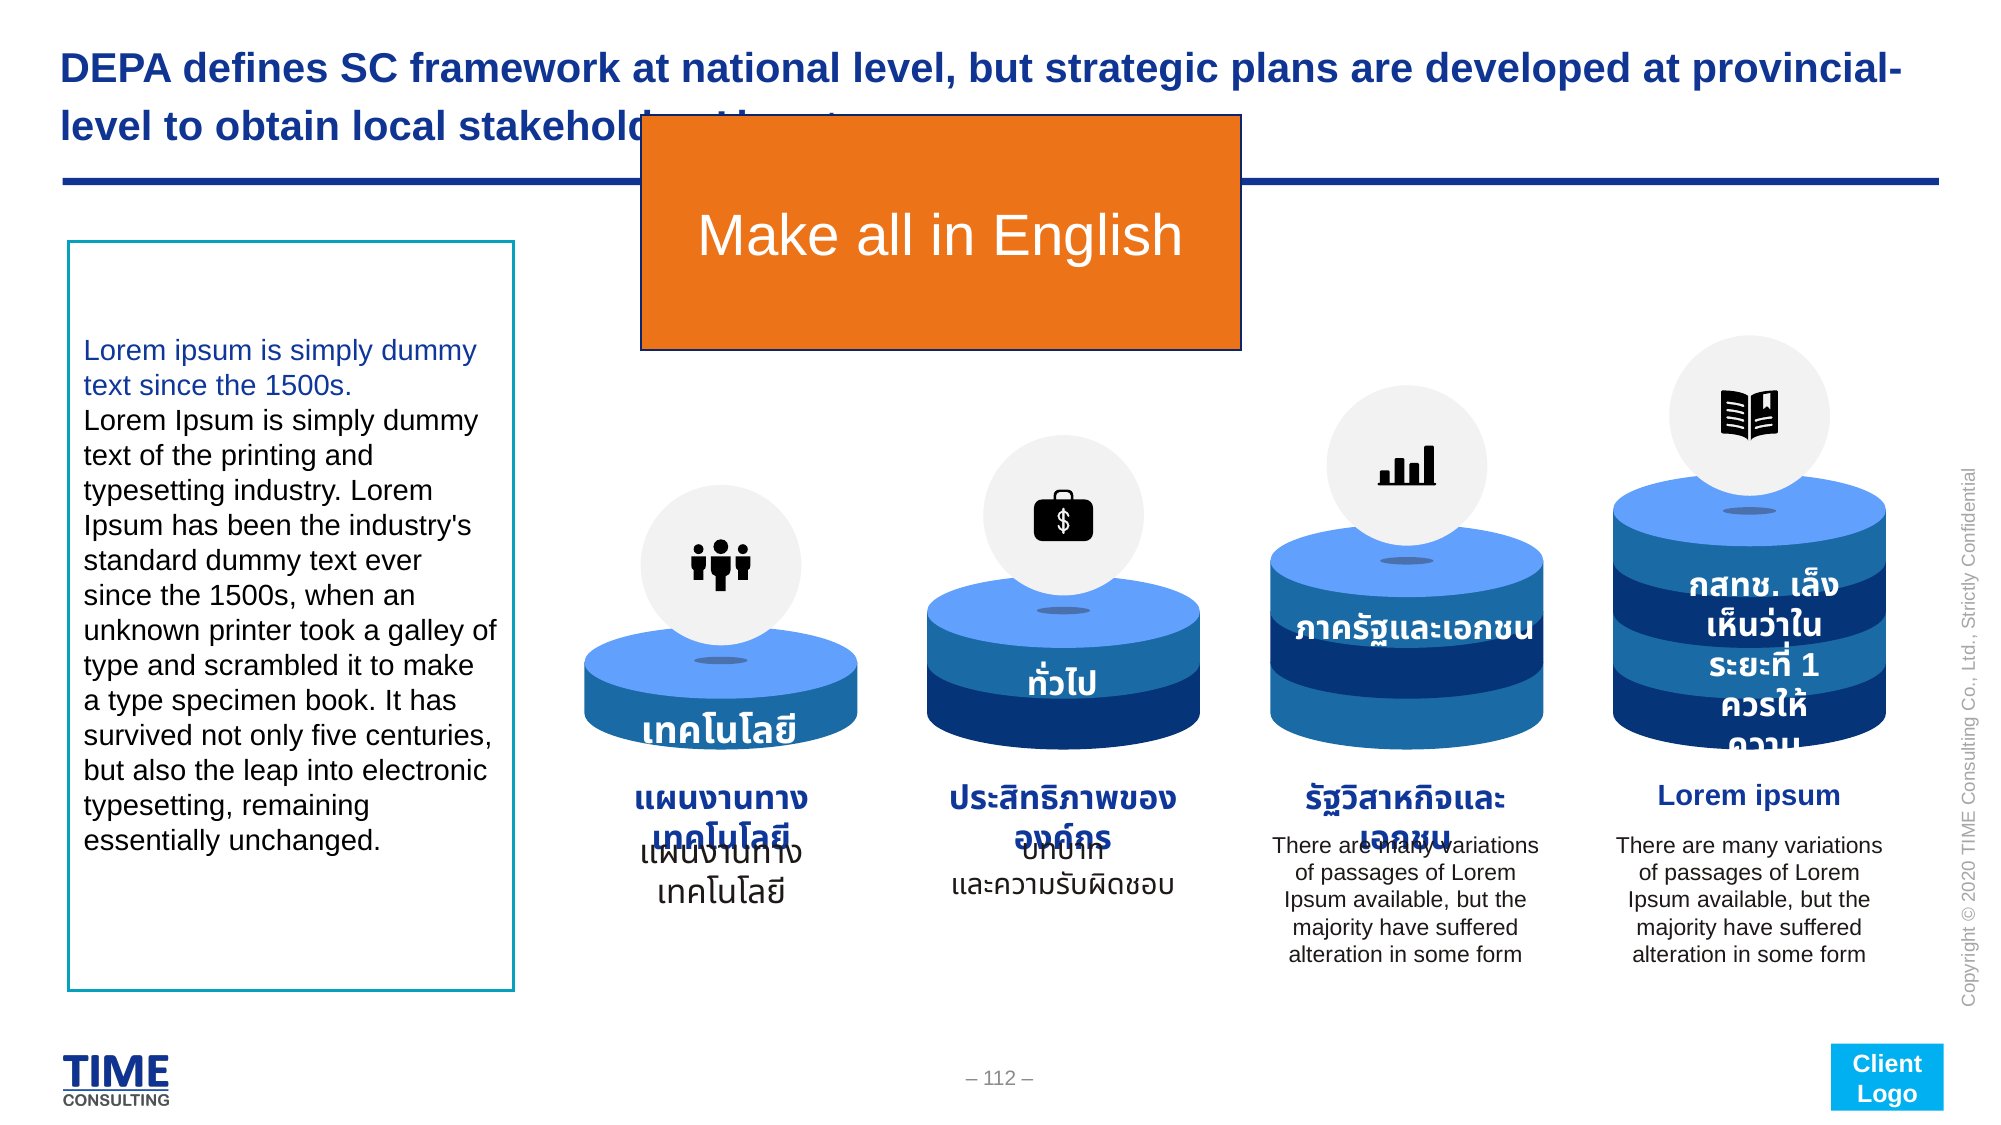

# DEPA defines SC framework at national level, but strategic plans are developed at provincial-level to obtain local stakeholders’ input
Make all in English
Lorem ipsum is simply dummy text since the 1500s.
Lorem Ipsum is simply dummy text of the printing and typesetting industry. Lorem Ipsum has been the industry's standard dummy text ever since the 1500s, when an unknown printer took a galley of type and scrambled it to make a type specimen book. It has survived not only five centuries, but also the leap into electronic typesetting, remaining essentially unchanged.

กสทช. เล็งเห็นว่าในระยะที่ 1 ควรให้ความสำคัญ
Lorem ipsum
There are many variations of passages of Lorem Ipsum available, but the majority have suffered alteration in some form

ภาครัฐและเอกชน
รัฐวิสาหกิจและเอกชน
There are many variations of passages of Lorem Ipsum available, but the majority have suffered alteration in some form

ประสิทธิภาพขององค์กร
บทบาท
และความรับผิดชอบ

เทคโนโลยี
แผนงานทางเทคโนโลยี
แผนงานทางเทคโนโลยี
ทั่วไป
Client Logo